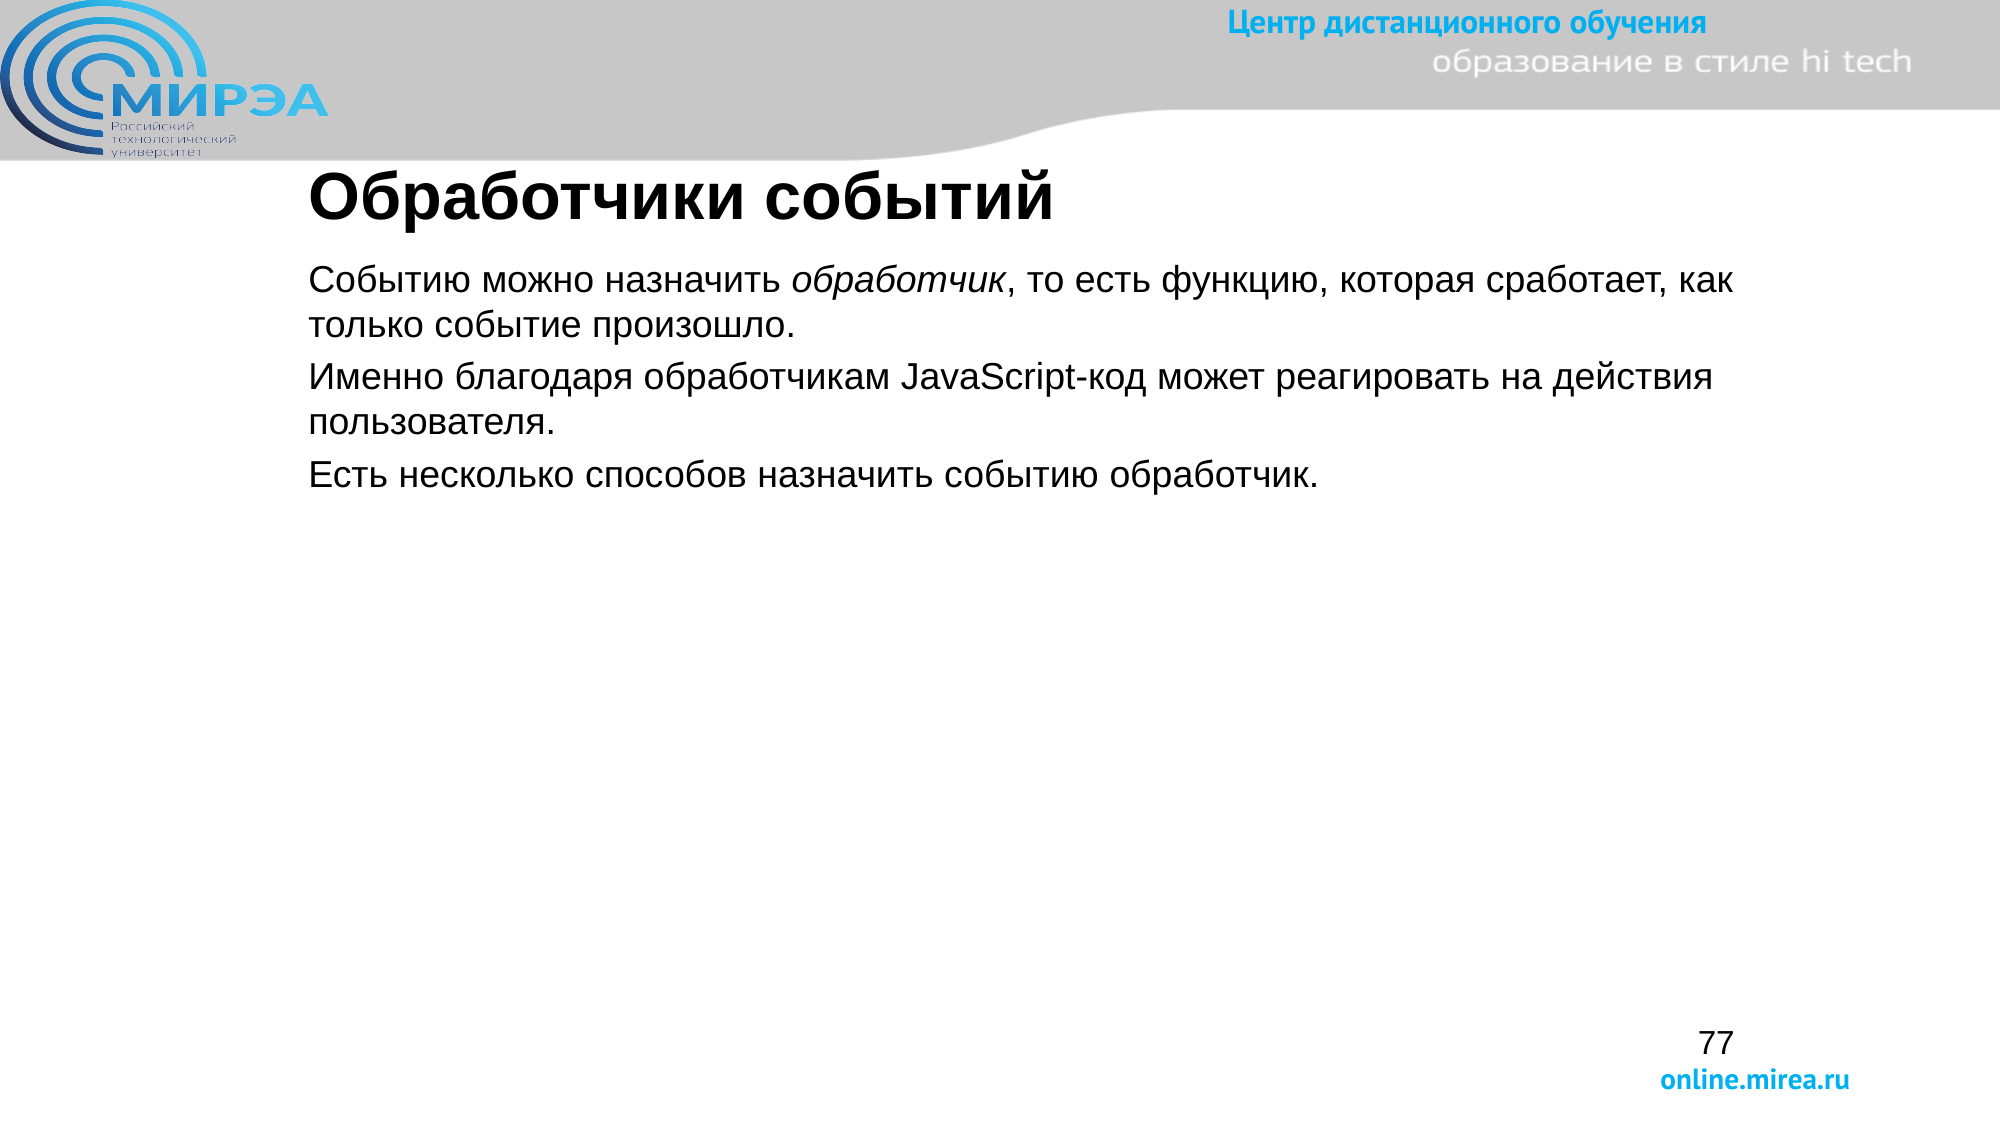

Обработчики событий
Событию можно назначить обработчик, то есть функцию, которая сработает, как только событие произошло.
Именно благодаря обработчикам JavaScript-код может реагировать на действия пользователя.
Есть несколько способов назначить событию обработчик.

77